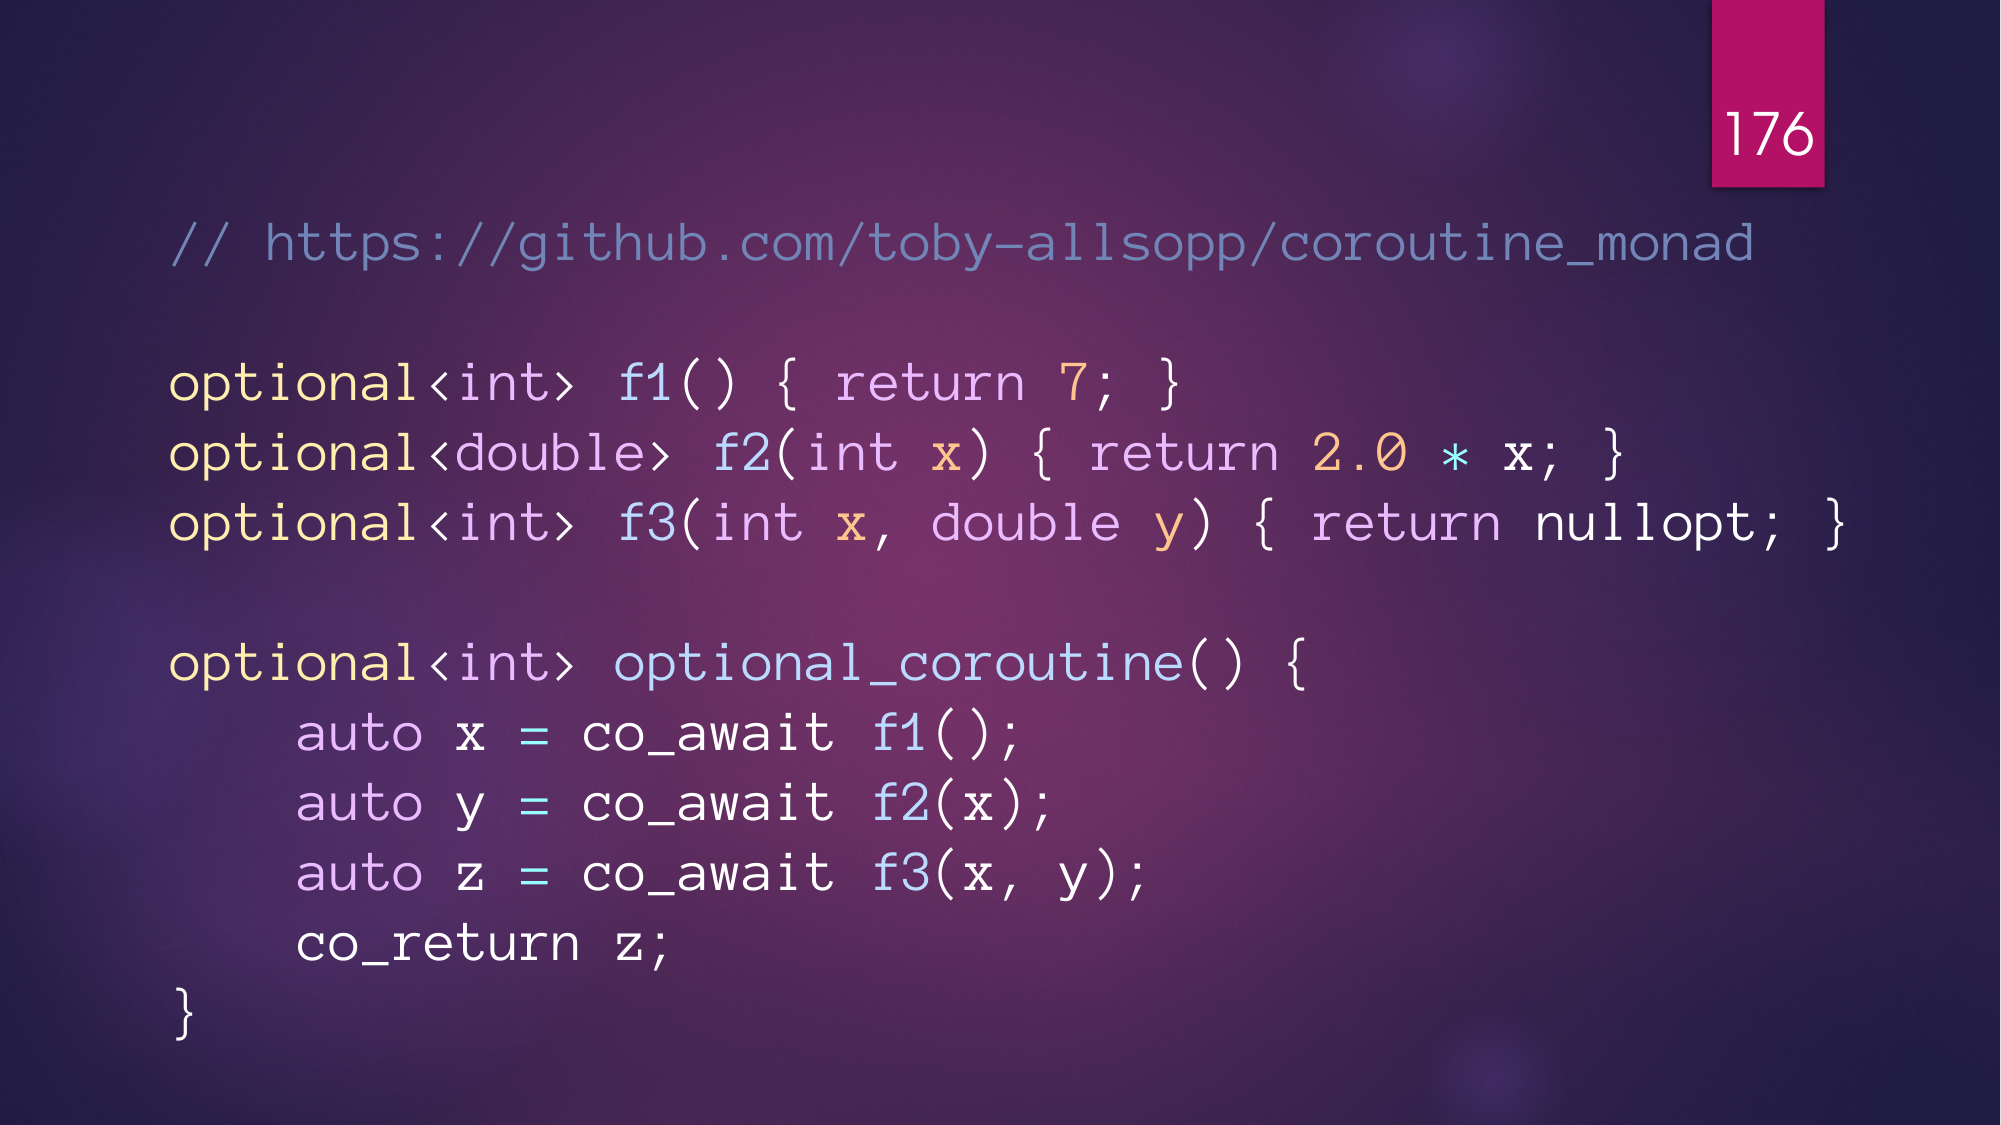

176
// https://github.com/toby-allsopp/coroutine_monad

optional<int> f1() { return 7; }
optional<double> f2(int x) { return 2.0 * x; }
optional<int> f3(int x, double y) { return nullopt; }
optional<int> optional_coroutine() {
    auto x = co_await f1();
    auto y = co_await f2(x);
    auto z = co_await f3(x, y);
    co_return z;
}